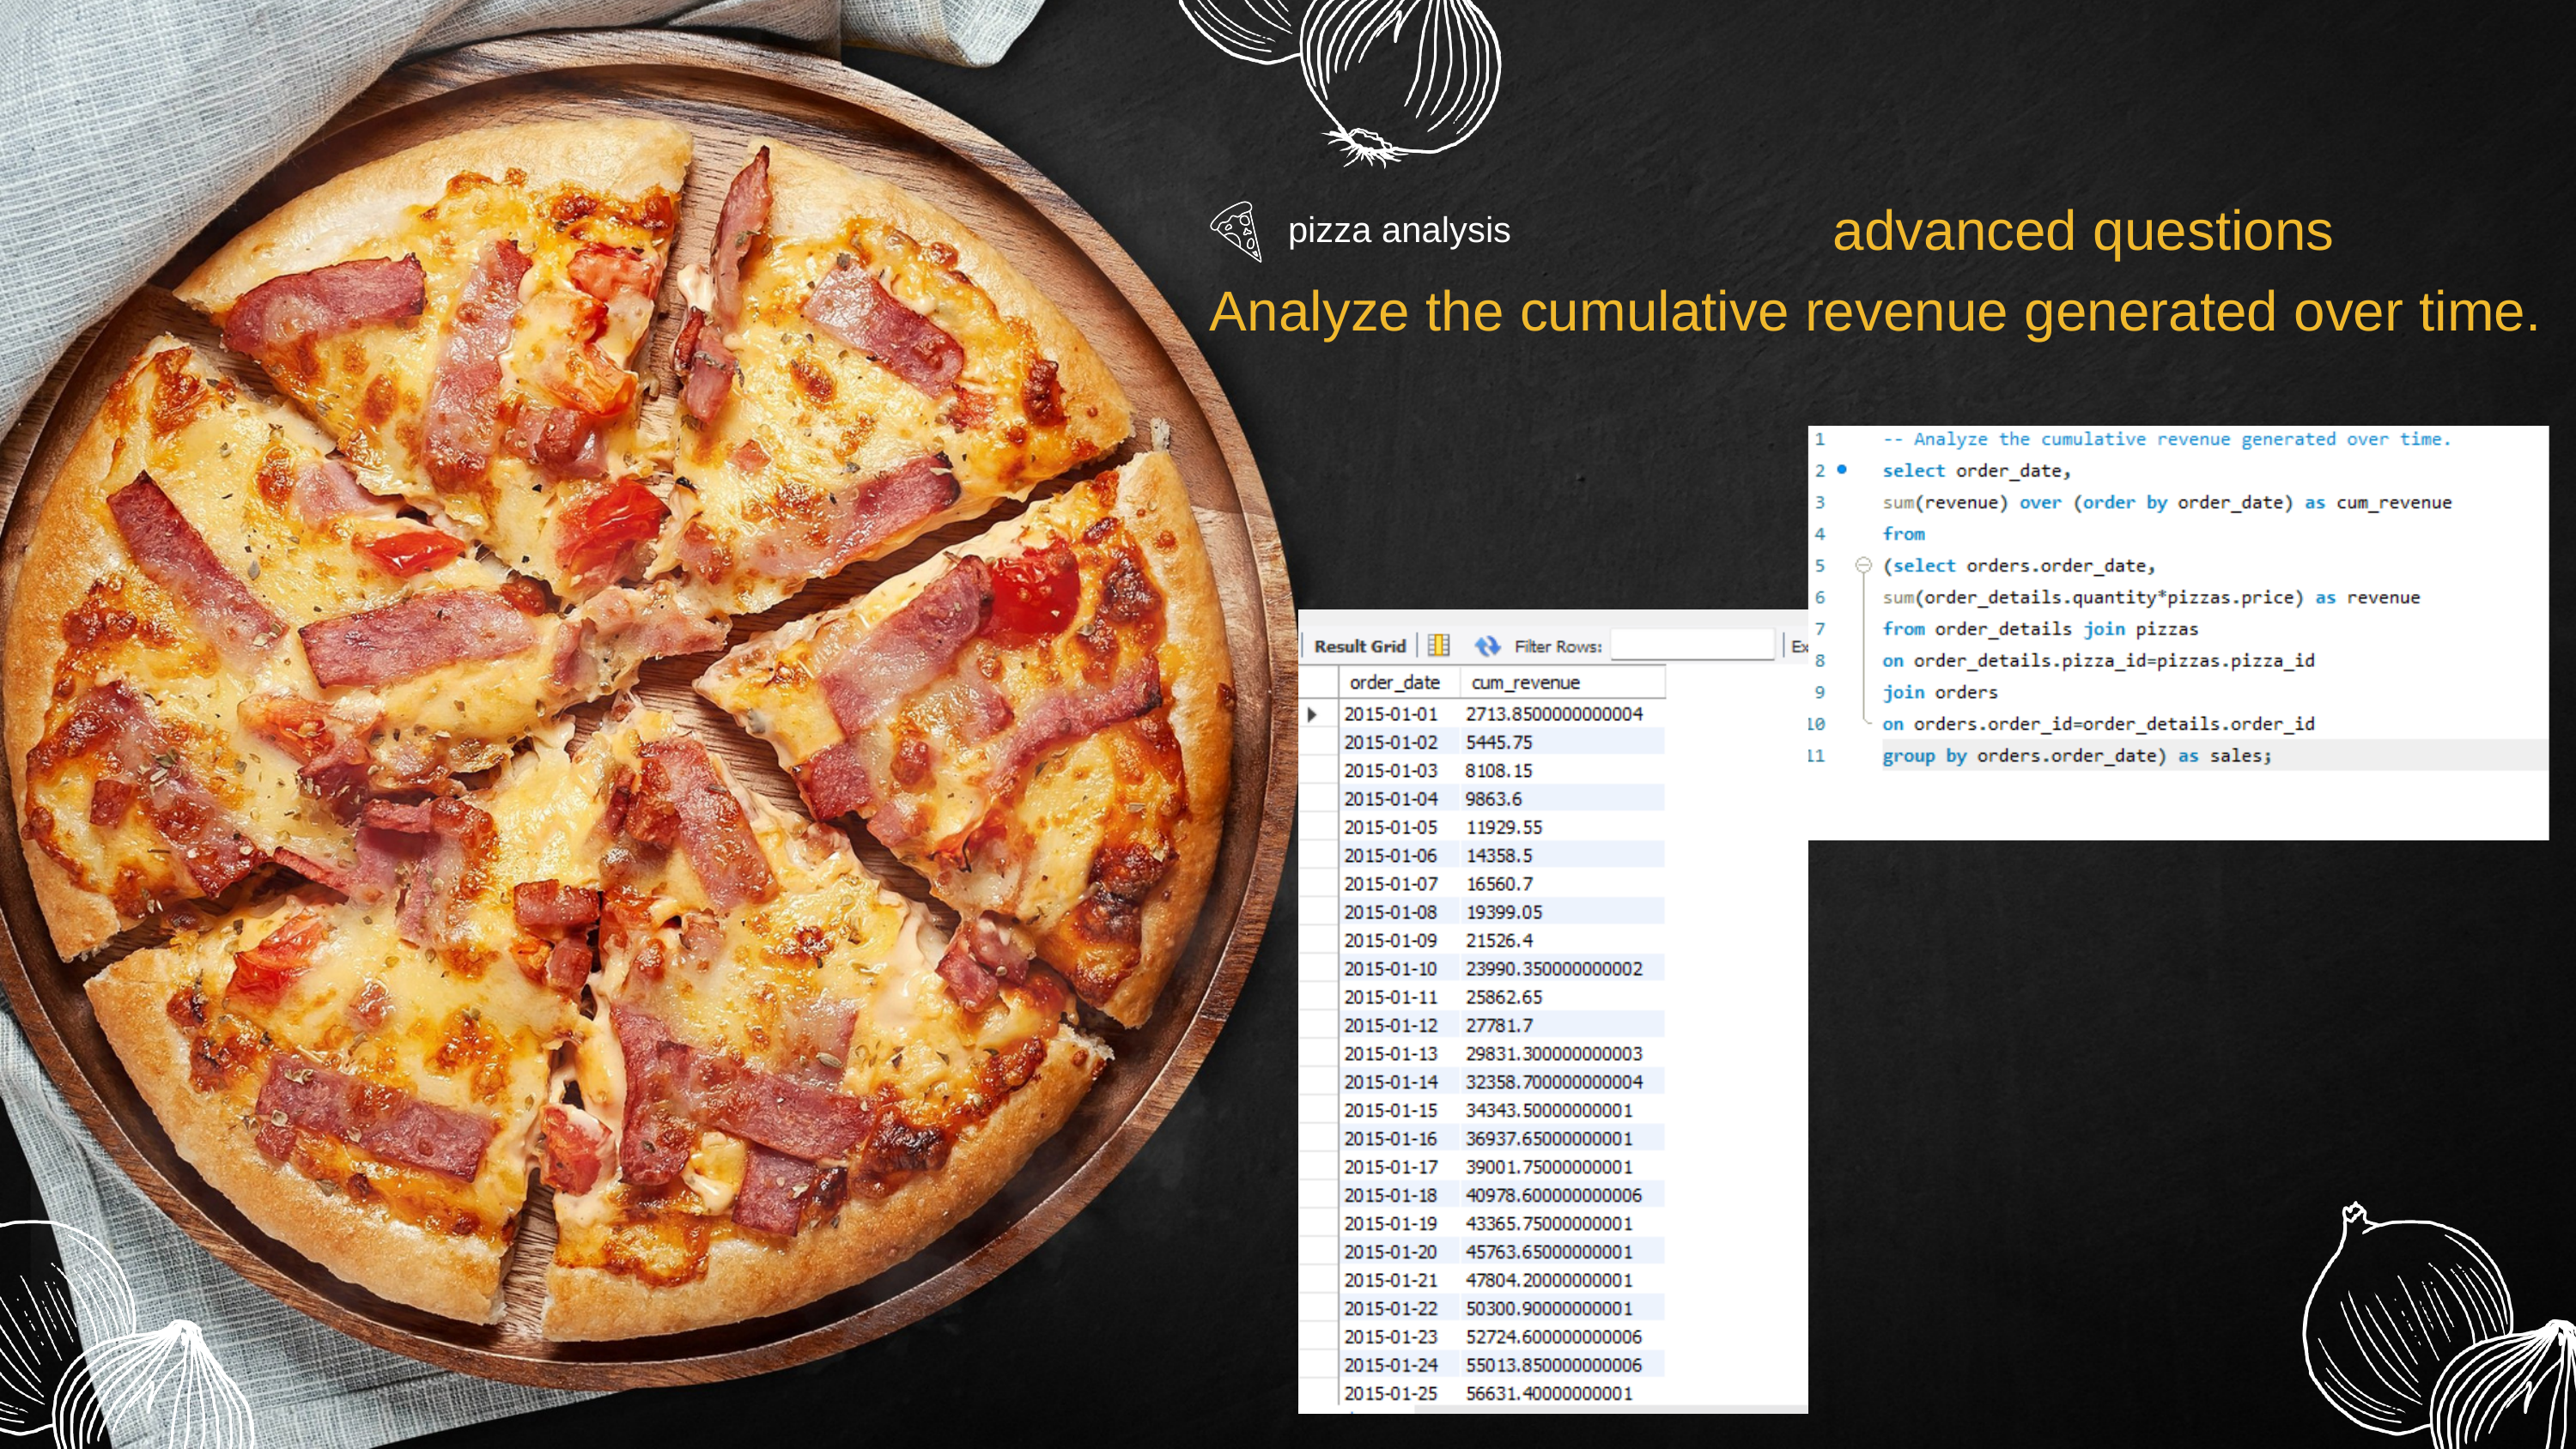

advanced questions
pizza analysis
Analyze the cumulative revenue generated over time.